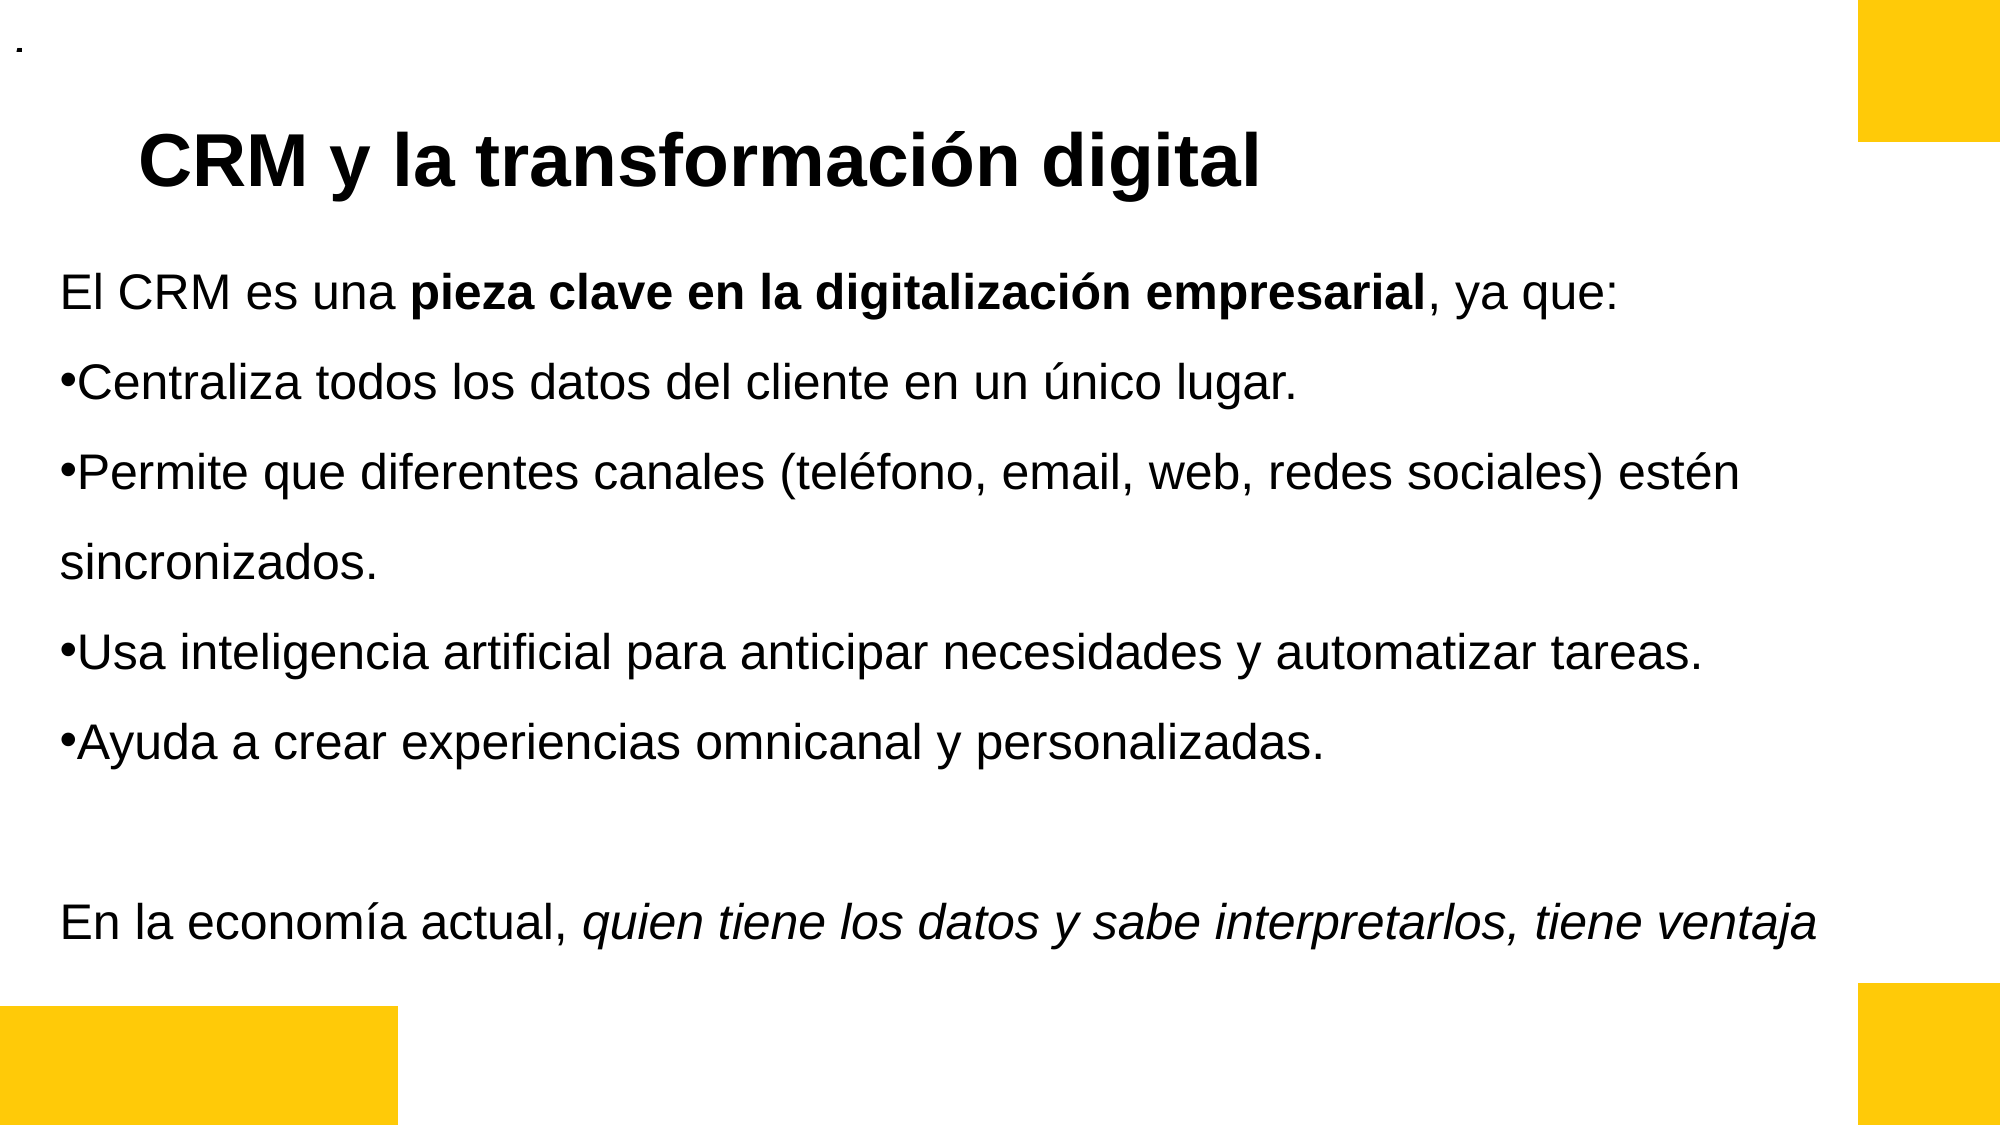

.
.
# CRM y la transformación digital
El CRM es una pieza clave en la digitalización empresarial, ya que:
Centraliza todos los datos del cliente en un único lugar.
Permite que diferentes canales (teléfono, email, web, redes sociales) estén sincronizados.
Usa inteligencia artificial para anticipar necesidades y automatizar tareas.
Ayuda a crear experiencias omnicanal y personalizadas.

En la economía actual, quien tiene los datos y sabe interpretarlos, tiene ventaja